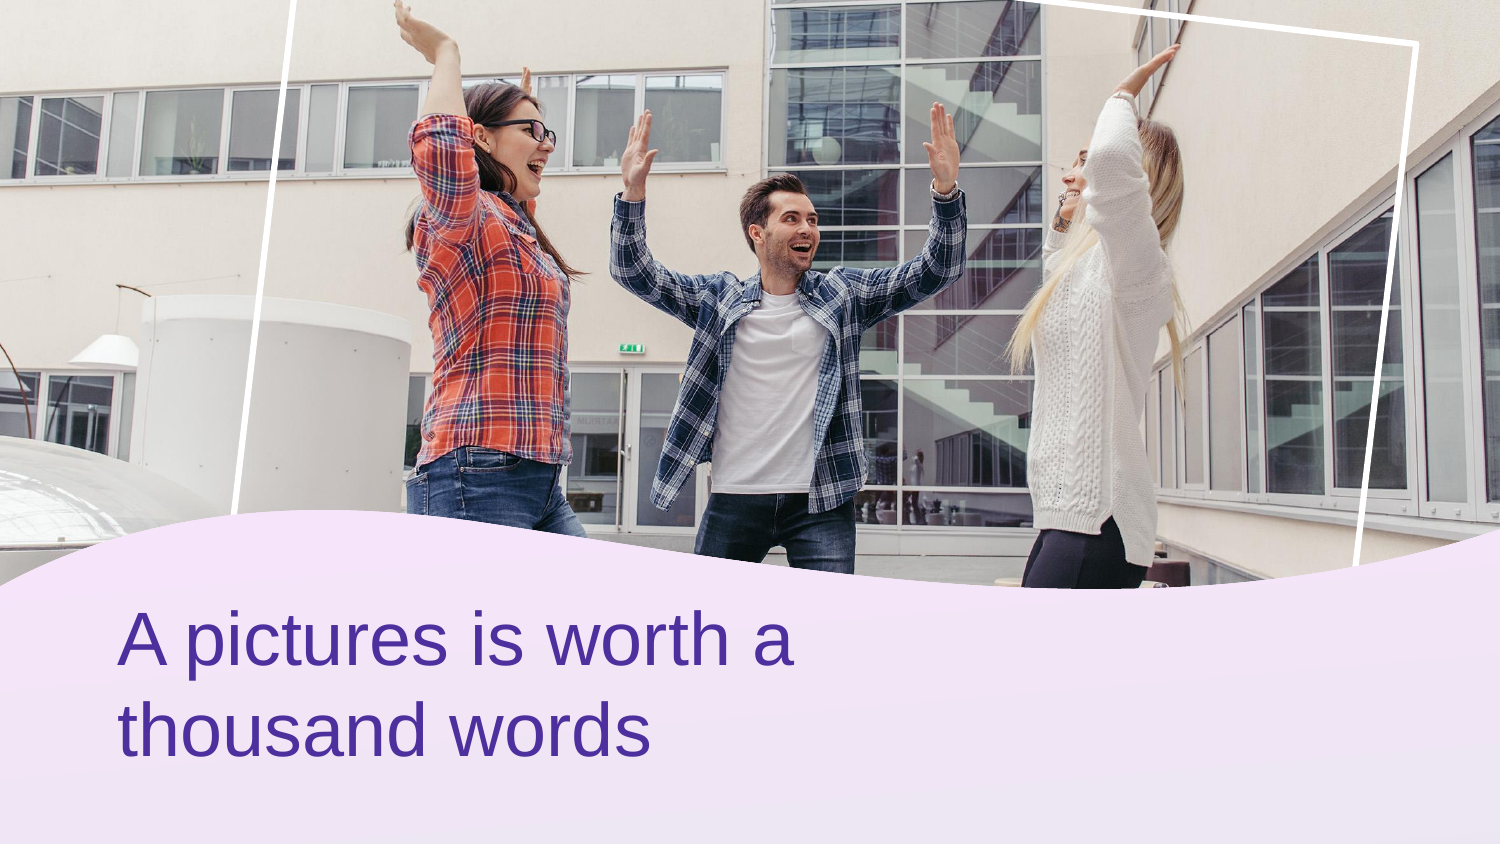

# A pictures is worth a thousand words